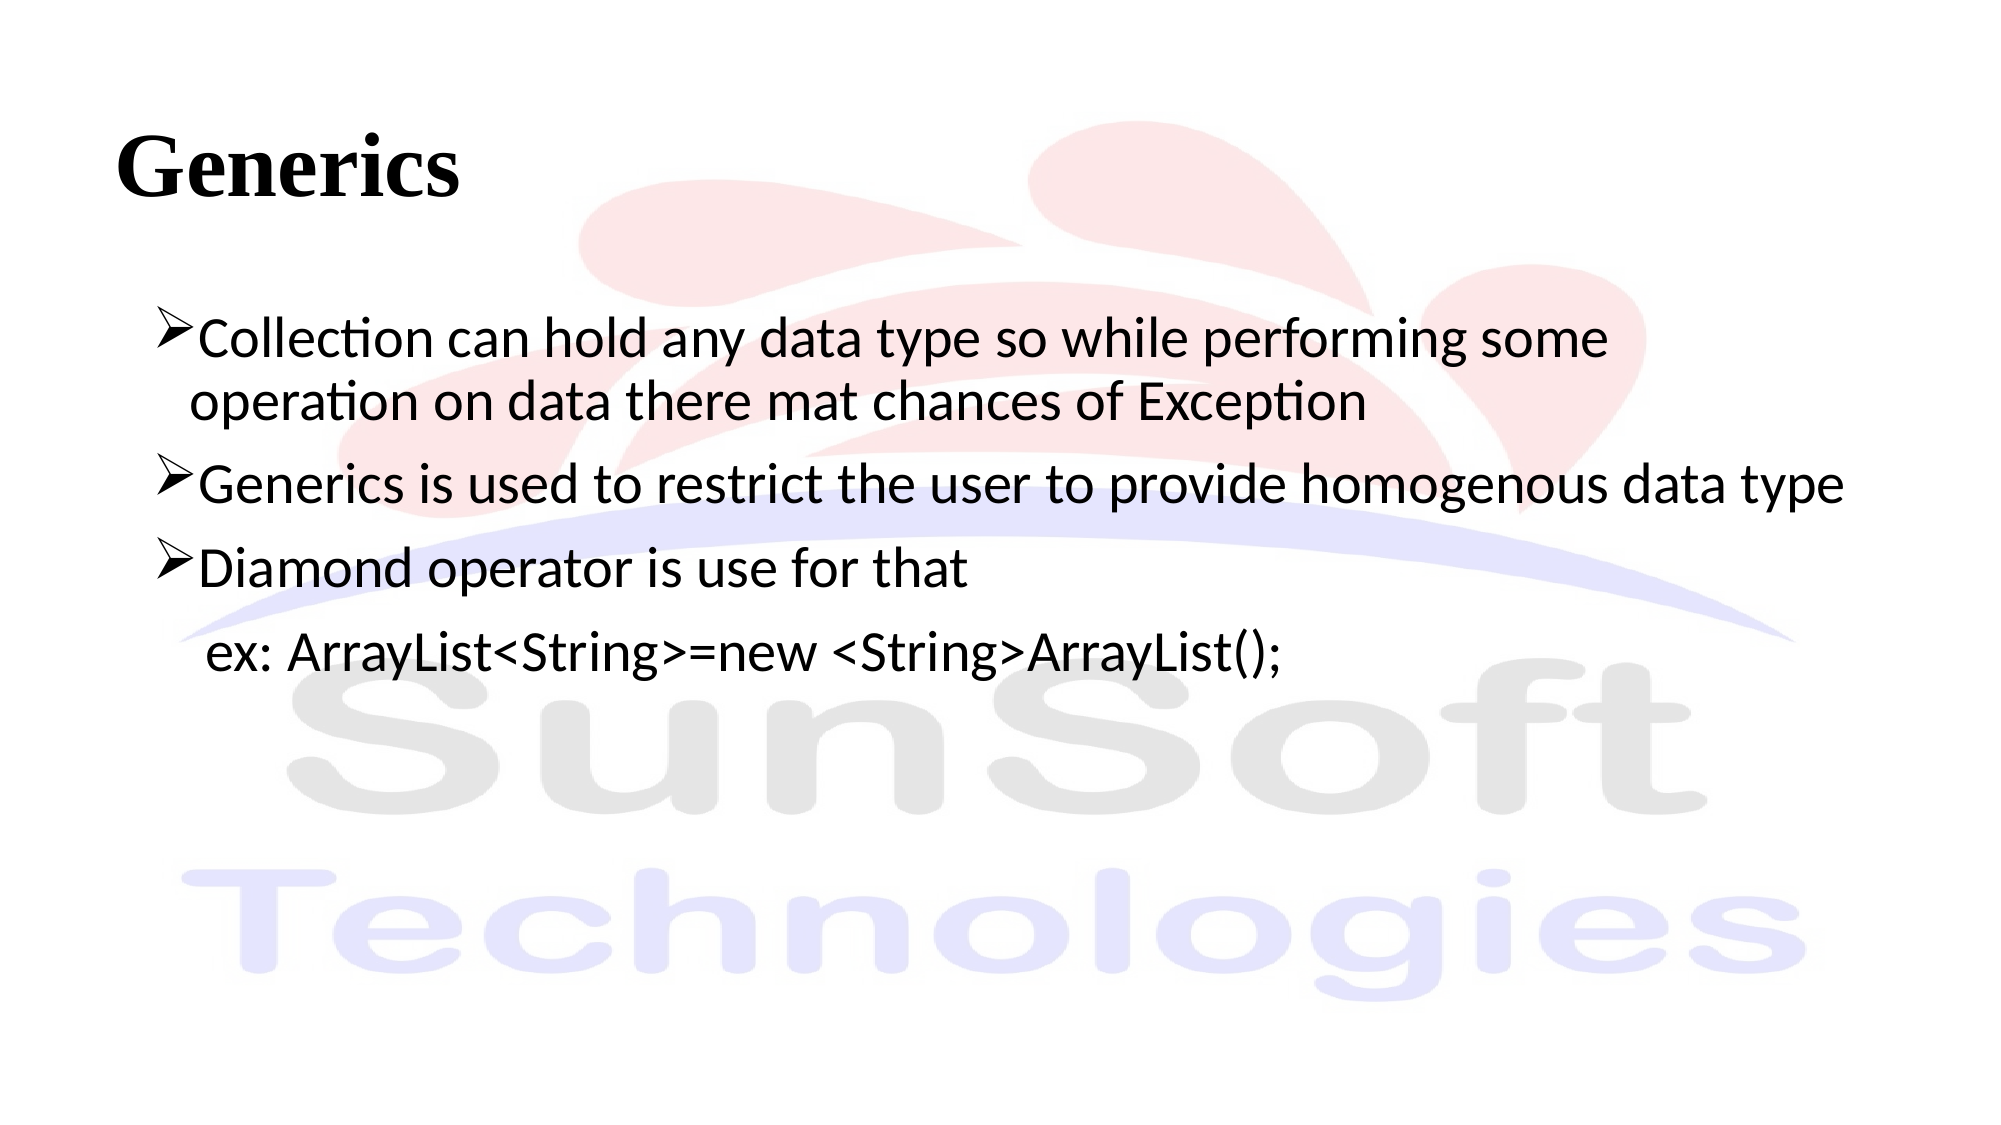

# Generics
Collection can hold any data type so while performing some operation on data there mat chances of Exception
Generics is used to restrict the user to provide homogenous data type
Diamond operator is use for that
    ex: ArrayList<String>=new <String>ArrayList();